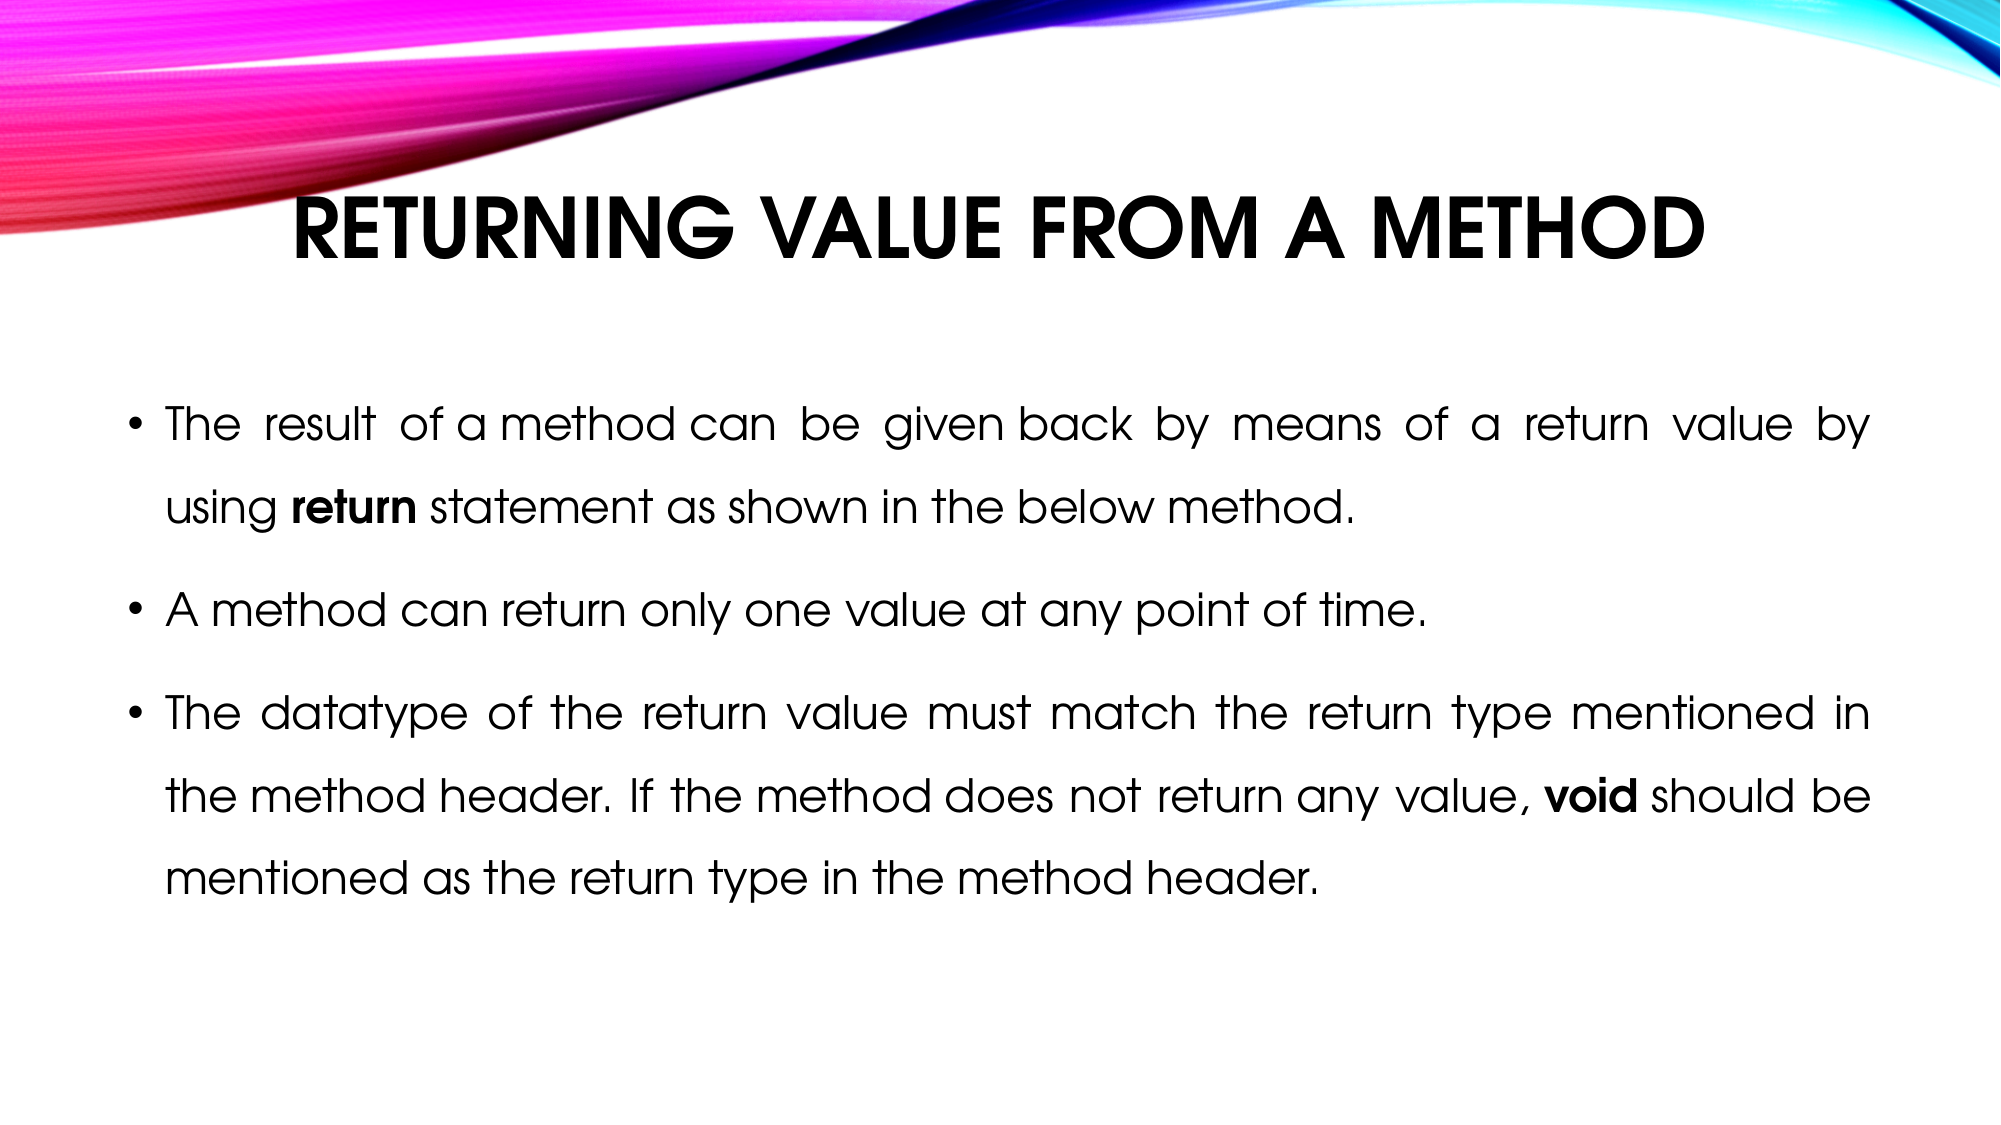

# RETURNING VALUE FROM A METHOD
The result of a method can be given back by means of a return value by using return statement as shown in the below method.
A method can return only one value at any point of time.
The datatype of the return value must match the return type mentioned in the method header. If the method does not return any value, void should be mentioned as the return type in the method header.